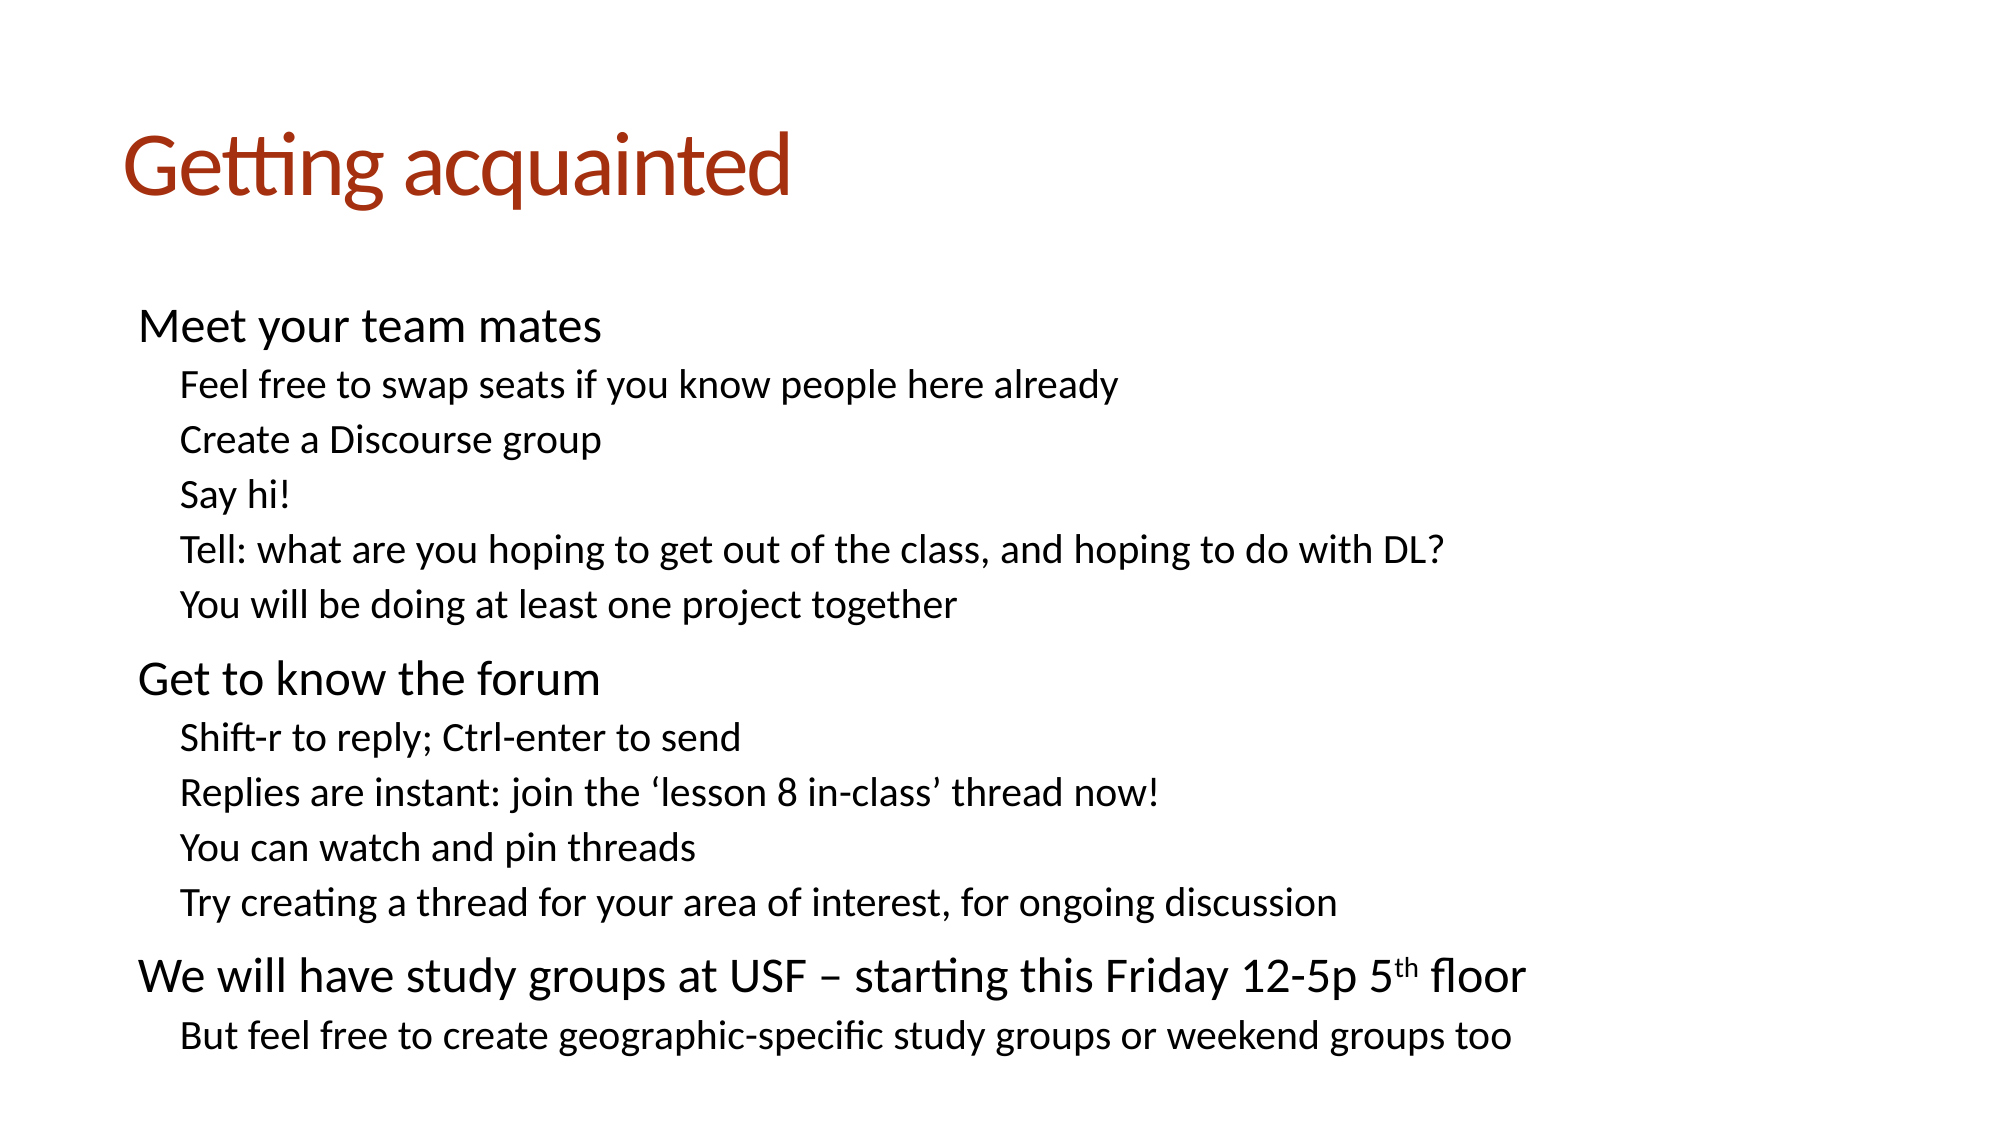

# Getting acquainted
Meet your team mates
Feel free to swap seats if you know people here already
Create a Discourse group
Say hi!
Tell: what are you hoping to get out of the class, and hoping to do with DL?
You will be doing at least one project together
Get to know the forum
Shift-r to reply; Ctrl-enter to send
Replies are instant: join the ‘lesson 8 in-class’ thread now!
You can watch and pin threads
Try creating a thread for your area of interest, for ongoing discussion
We will have study groups at USF – starting this Friday 12-5p 5th floor
But feel free to create geographic-specific study groups or weekend groups too